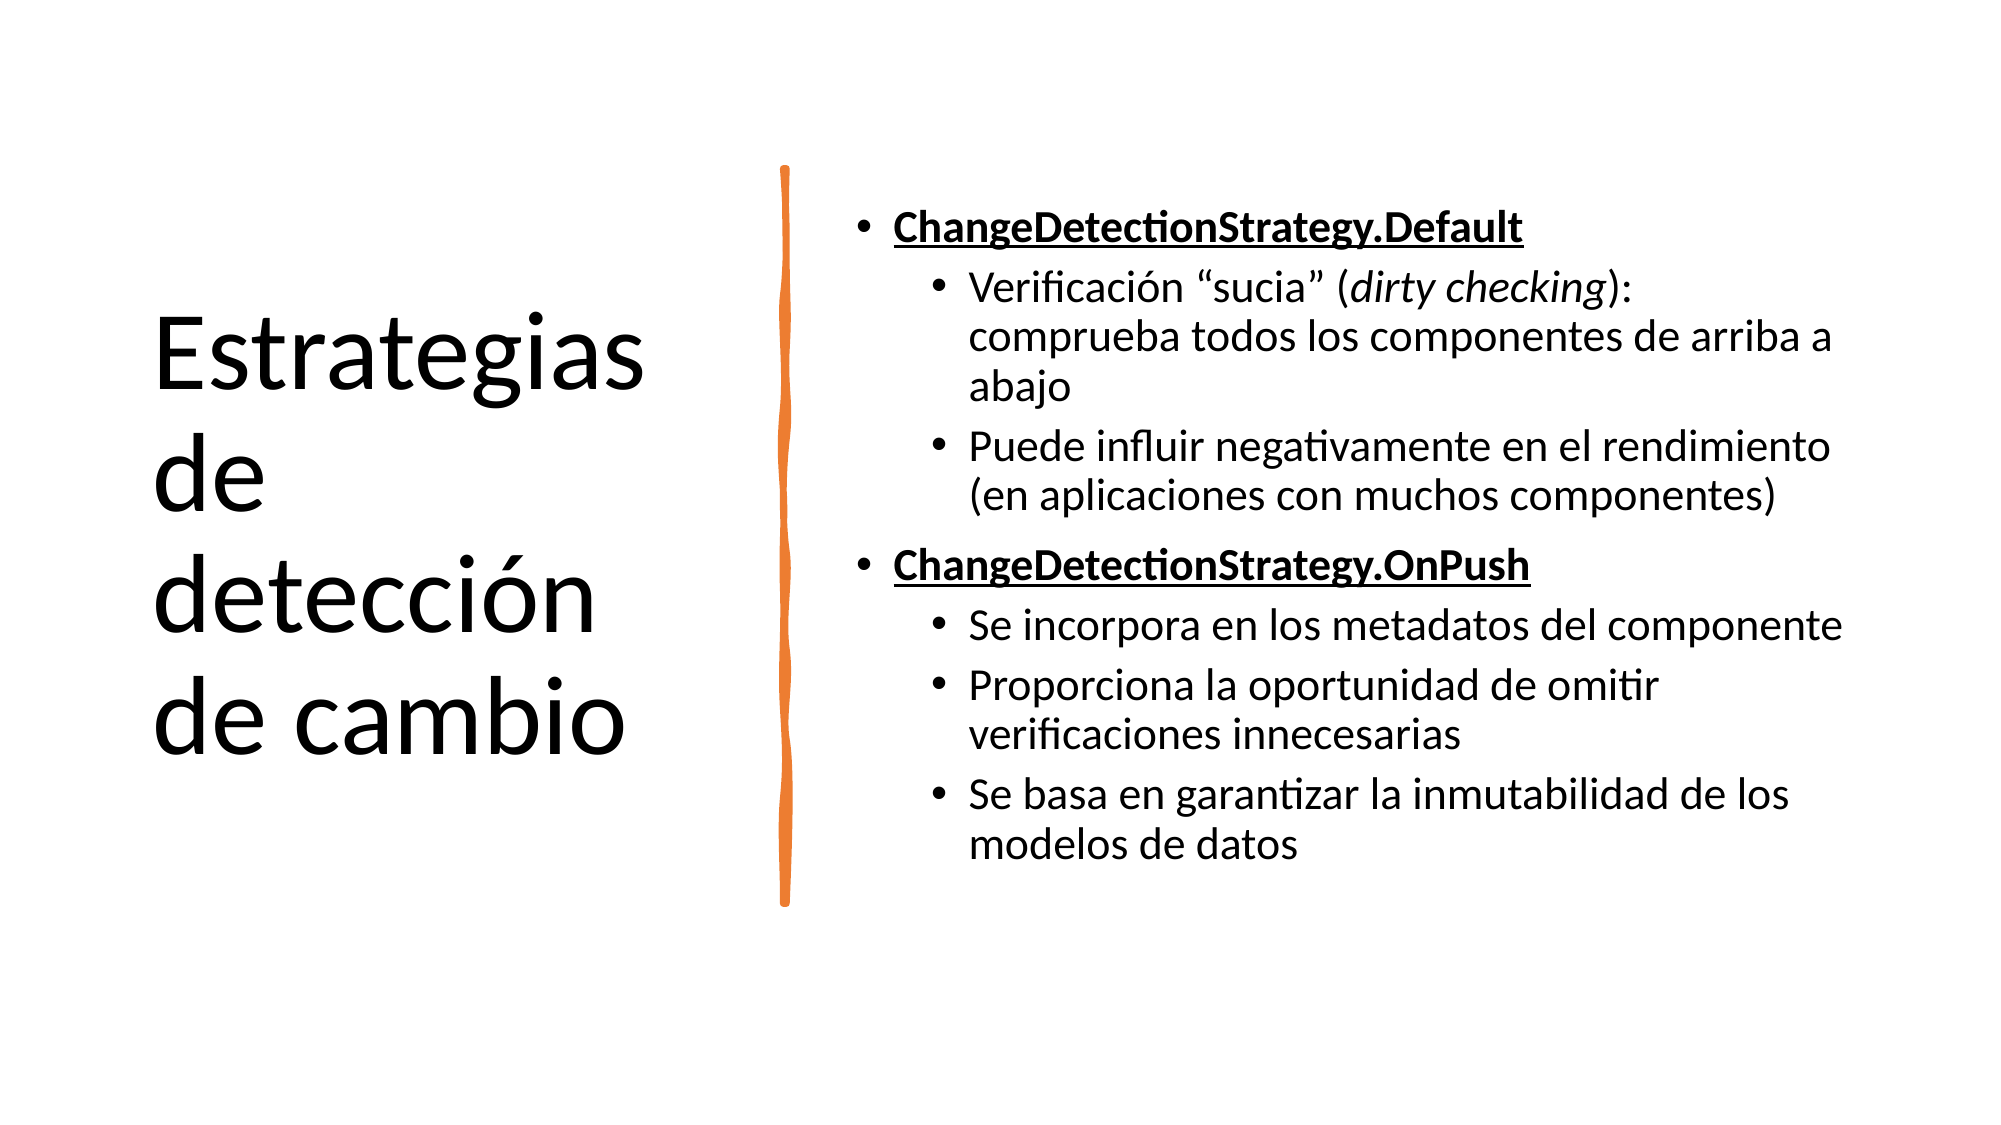

# Estrategias de detección de cambio
ChangeDetectionStrategy.Default
Verificación “sucia” (dirty checking): comprueba todos los componentes de arriba a abajo
Puede influir negativamente en el rendimiento (en aplicaciones con muchos componentes)
ChangeDetectionStrategy.OnPush
Se incorpora en los metadatos del componente
Proporciona la oportunidad de omitir verificaciones innecesarias
Se basa en garantizar la inmutabilidad de los modelos de datos